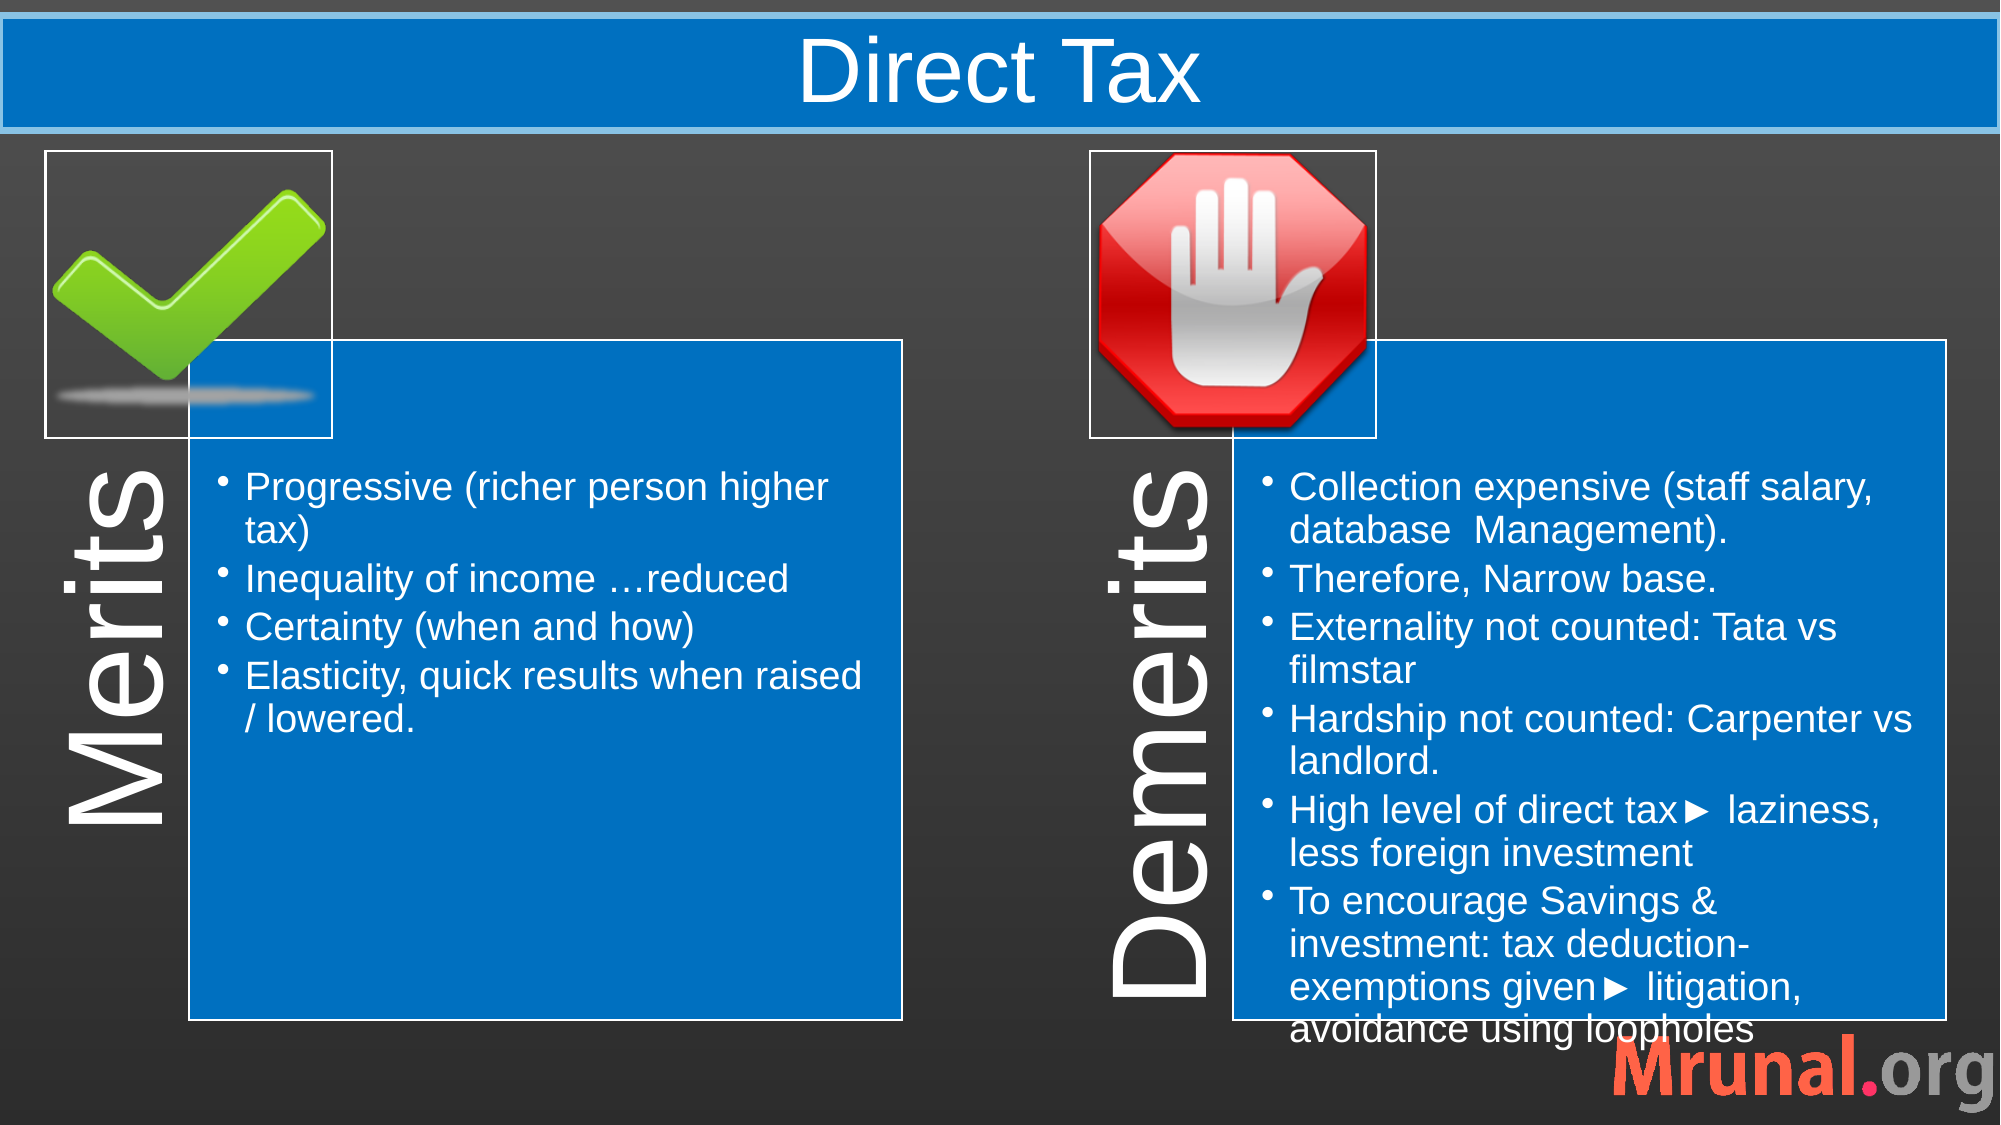

# Direct Tax
Merits
Progressive (richer person higher tax)
Inequality of income …reduced
Certainty (when and how)
Elasticity, quick results when raised / lowered.
Demerits
Collection expensive (staff salary, database  Management).
Therefore, Narrow base.
Externality not counted: Tata vs filmstar
Hardship not counted: Carpenter vs landlord.
High level of direct tax► laziness, less foreign investment
To encourage Savings & investment: tax deduction- exemptions given► litigation, avoidance using loopholes